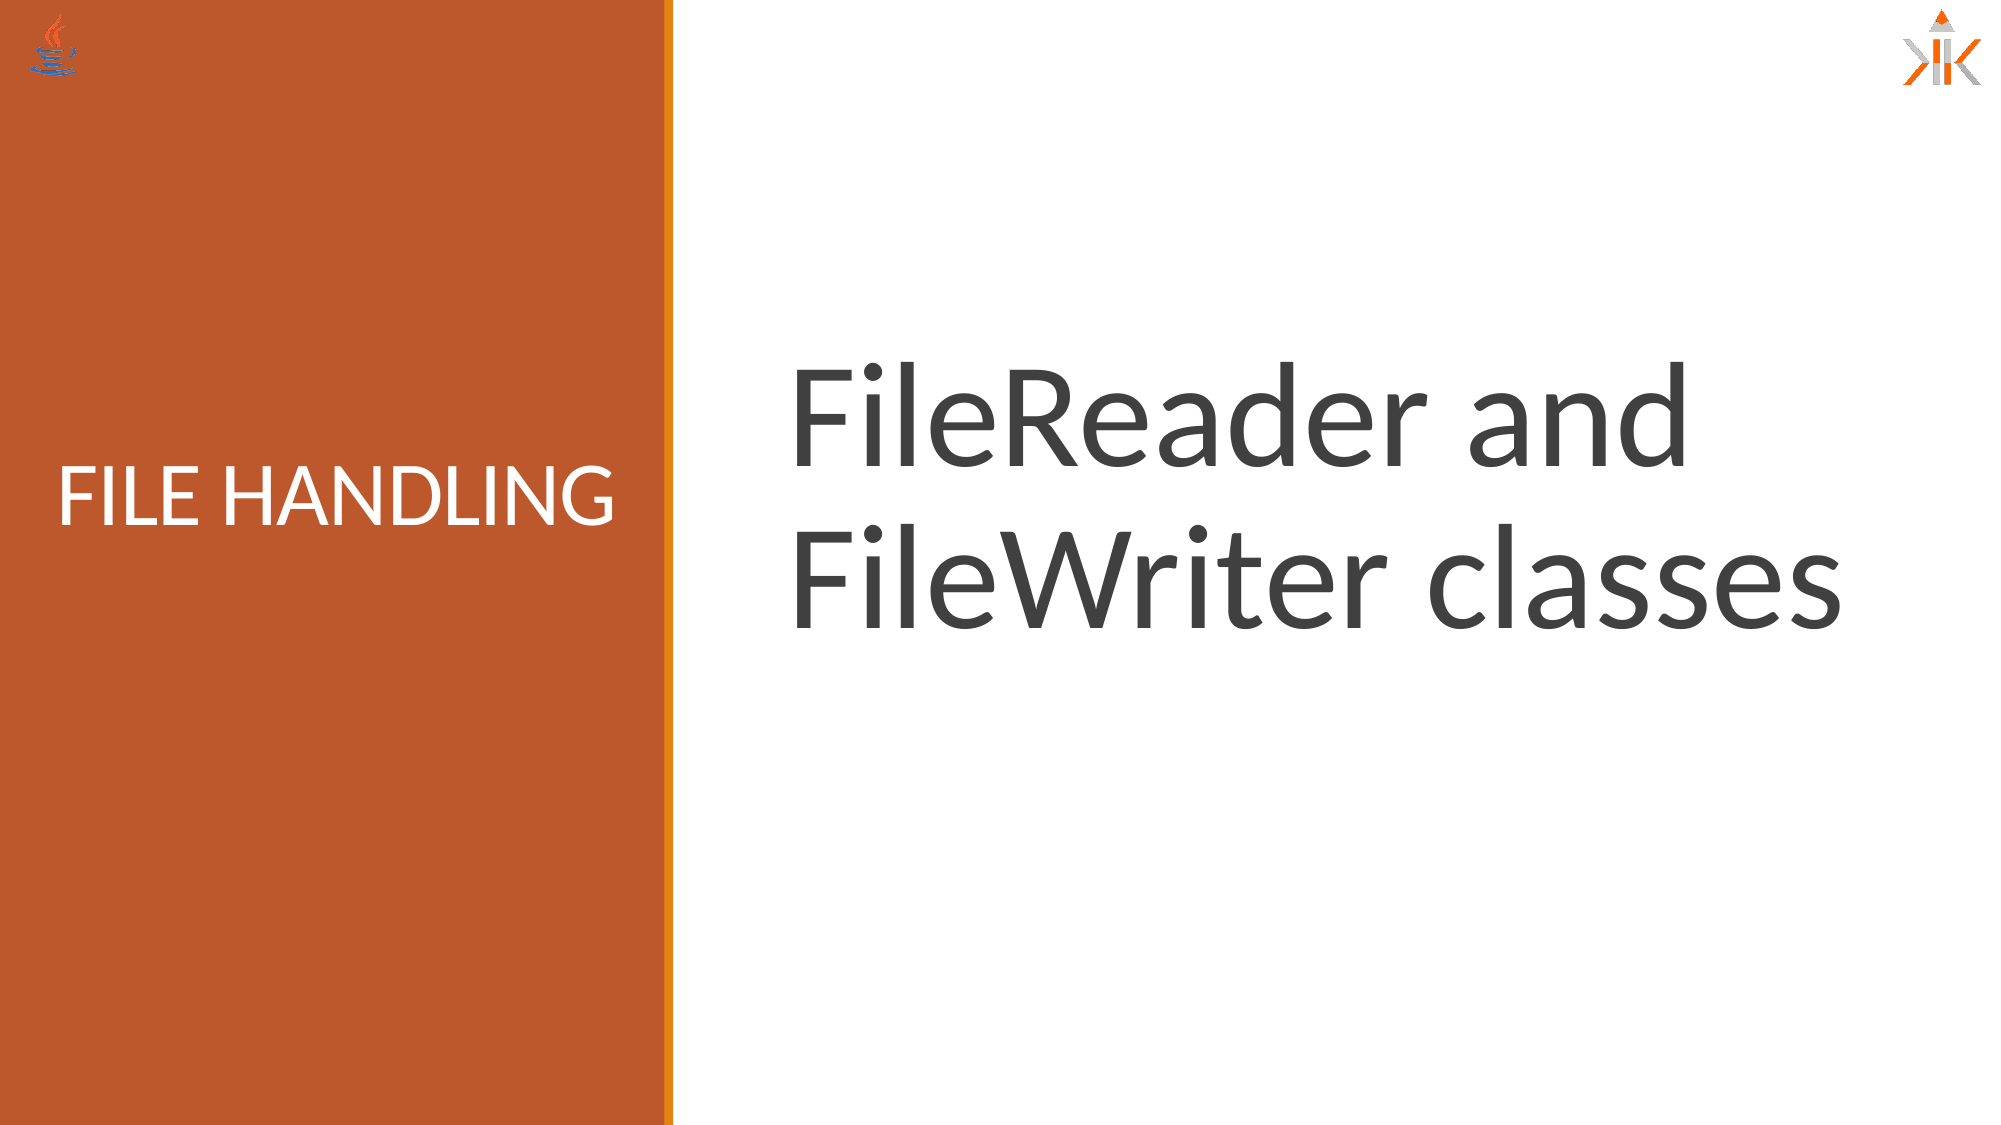

FileReader and FileWriter classes
# FILE HANDLING